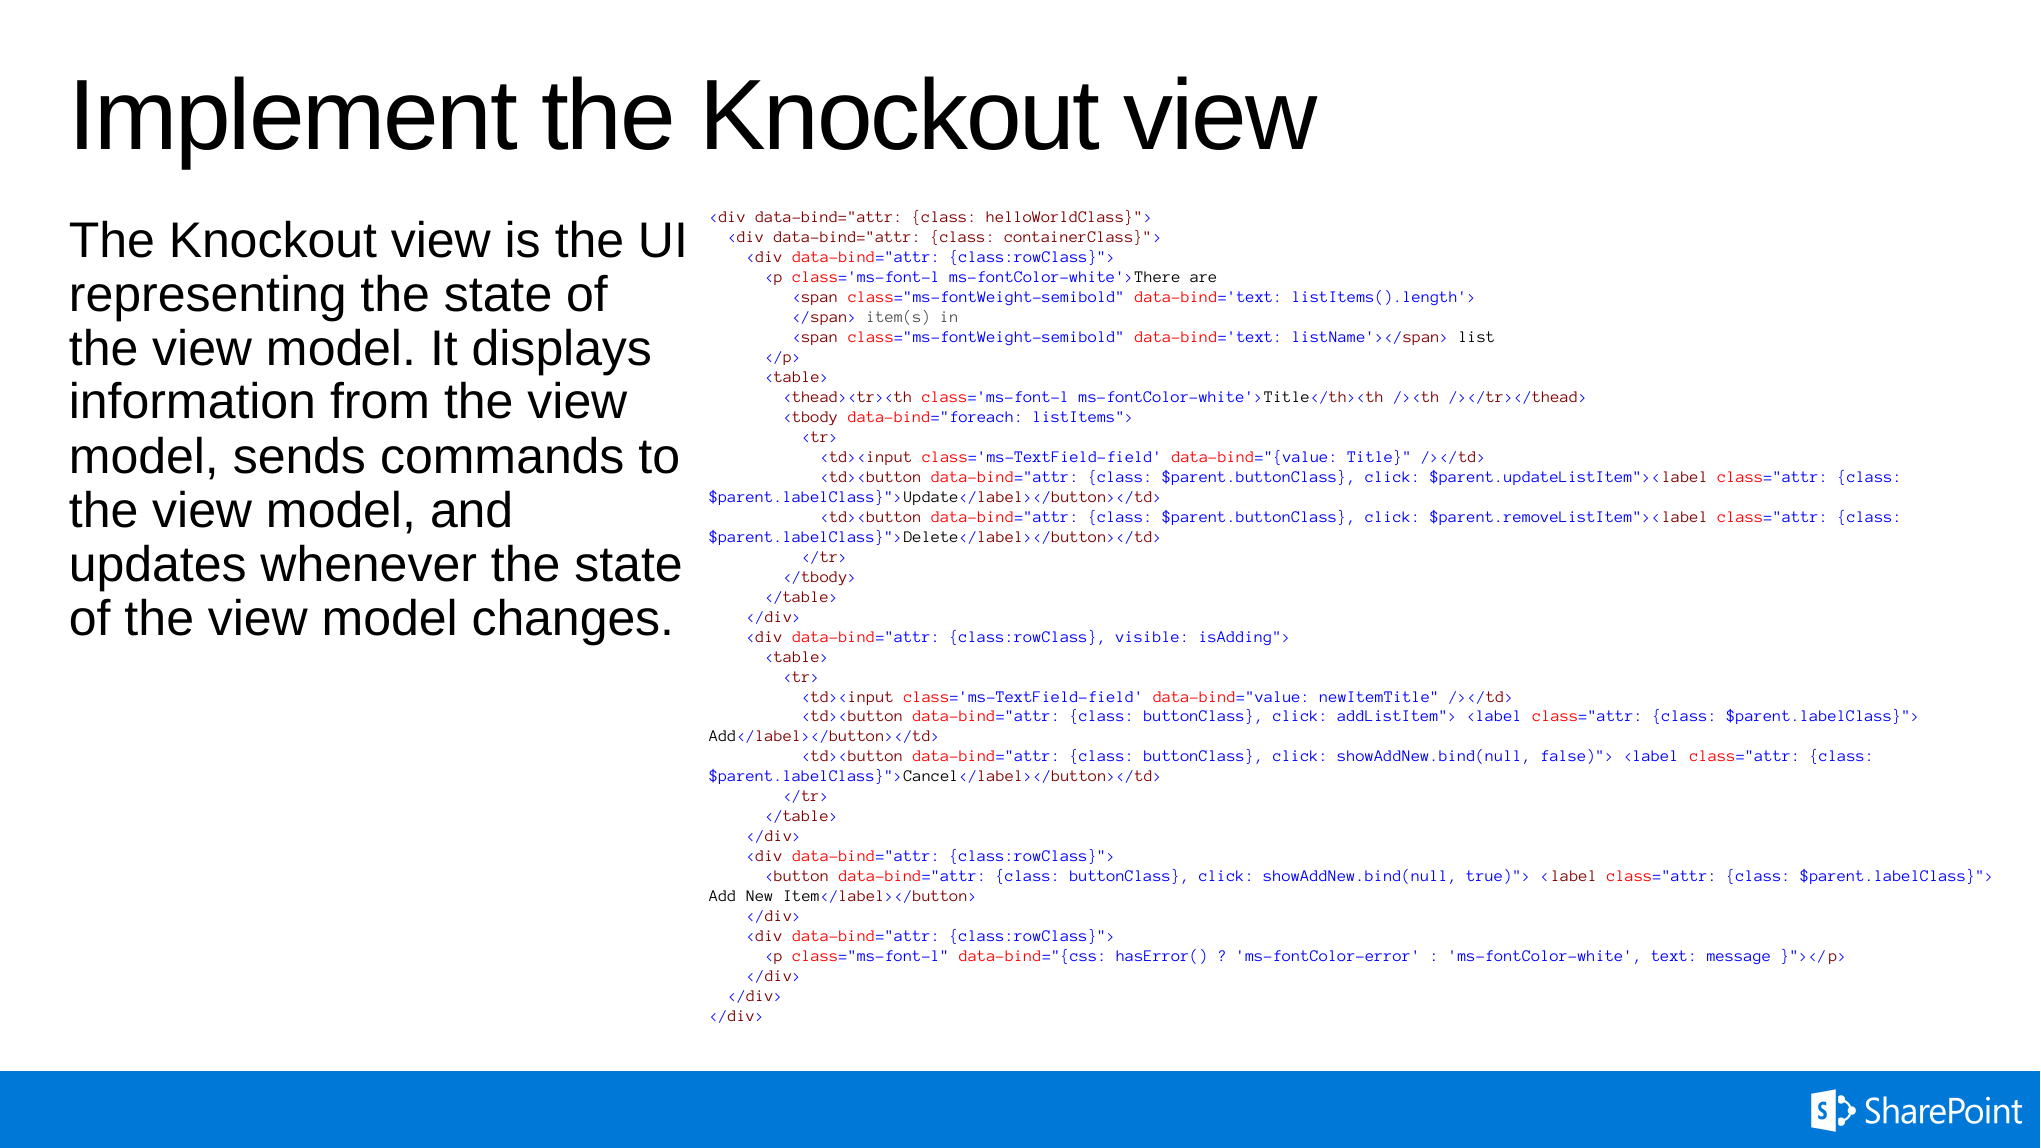

# Implement the Knockout view
<div data-bind="attr: {class: helloWorldClass}">
  <div data-bind="attr: {class: containerClass}">
    <div data-bind="attr: {class:rowClass}">
      <p class='ms-font-l ms-fontColor-white'>There are
         <span class="ms-fontWeight-semibold" data-bind='text: listItems().length'>
         </span> item(s) in
         <span class="ms-fontWeight-semibold" data-bind='text: listName'></span> list
      </p>
      <table>
        <thead><tr><th class='ms-font-l ms-fontColor-white'>Title</th><th /><th /></tr></thead>
        <tbody data-bind="foreach: listItems">
          <tr>
            <td><input class='ms-TextField-field' data-bind="{value: Title}" /></td>
            <td><button data-bind="attr: {class: $parent.buttonClass}, click: $parent.updateListItem"><label class="attr: {class: $parent.labelClass}">Update</label></button></td>
            <td><button data-bind="attr: {class: $parent.buttonClass}, click: $parent.removeListItem"><label class="attr: {class: $parent.labelClass}">Delete</label></button></td>
          </tr>
        </tbody>
      </table>
    </div>
    <div data-bind="attr: {class:rowClass}, visible: isAdding">
      <table>
        <tr>
          <td><input class='ms-TextField-field' data-bind="value: newItemTitle" /></td>
          <td><button data-bind="attr: {class: buttonClass}, click: addListItem"> <label class="attr: {class: $parent.labelClass}"> Add</label></button></td>
          <td><button data-bind="attr: {class: buttonClass}, click: showAddNew.bind(null, false)"> <label class="attr: {class: $parent.labelClass}">Cancel</label></button></td>
        </tr>
      </table>
    </div>
    <div data-bind="attr: {class:rowClass}">
      <button data-bind="attr: {class: buttonClass}, click: showAddNew.bind(null, true)"> <label class="attr: {class: $parent.labelClass}"> Add New Item</label></button>
    </div>
    <div data-bind="attr: {class:rowClass}">
      <p class="ms-font-l" data-bind="{css: hasError() ? 'ms-fontColor-error' : 'ms-fontColor-white', text: message }"></p>
    </div>
  </div>
</div>
The Knockout view is the UI representing the state of the view model. It displays information from the view model, sends commands to the view model, and updates whenever the state of the view model changes.